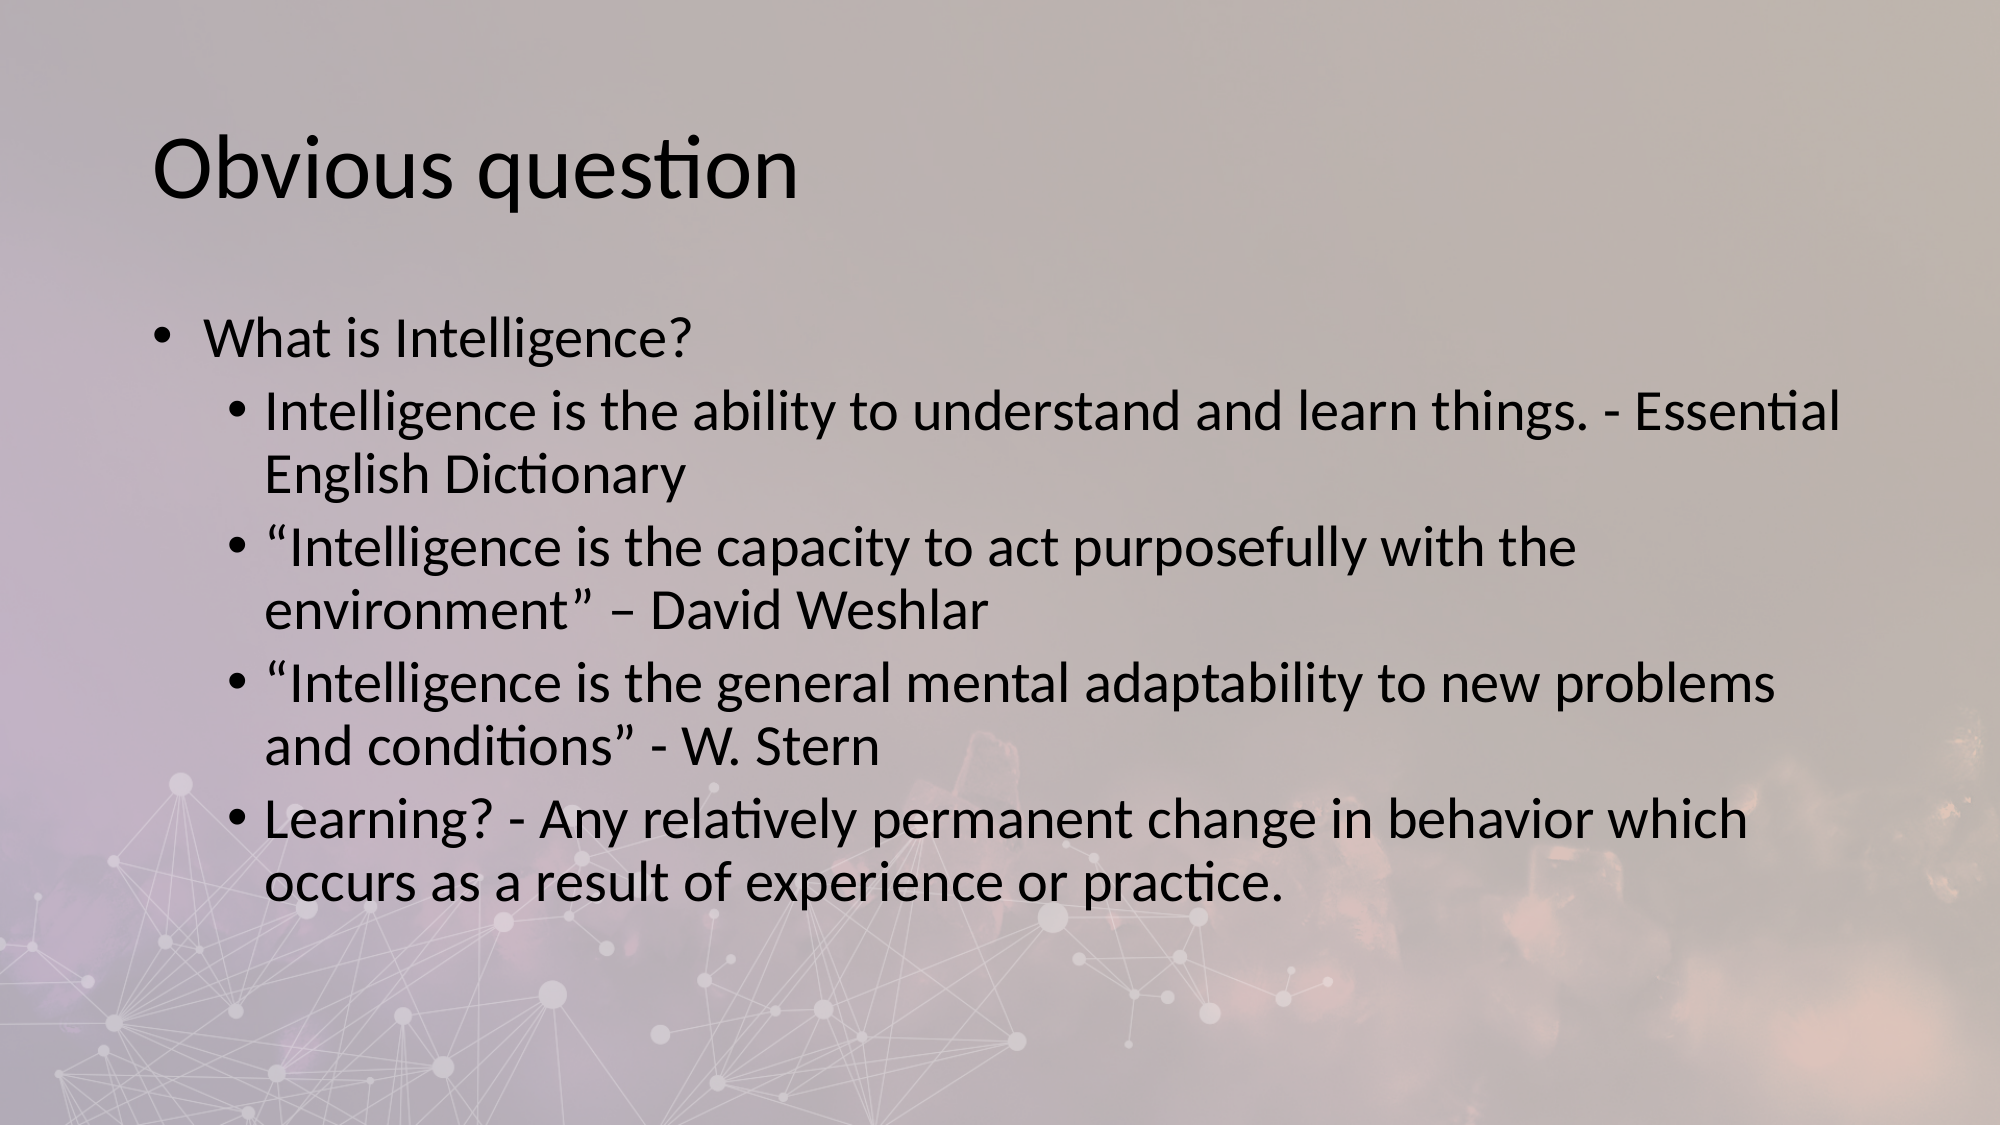

# Obvious question
 What is Intelligence?
Intelligence is the ability to understand and learn things. - Essential English Dictionary
“Intelligence is the capacity to act purposefully with the environment” – David Weshlar
“Intelligence is the general mental adaptability to new problems and conditions” - W. Stern
Learning? - Any relatively permanent change in behavior which occurs as a result of experience or practice.